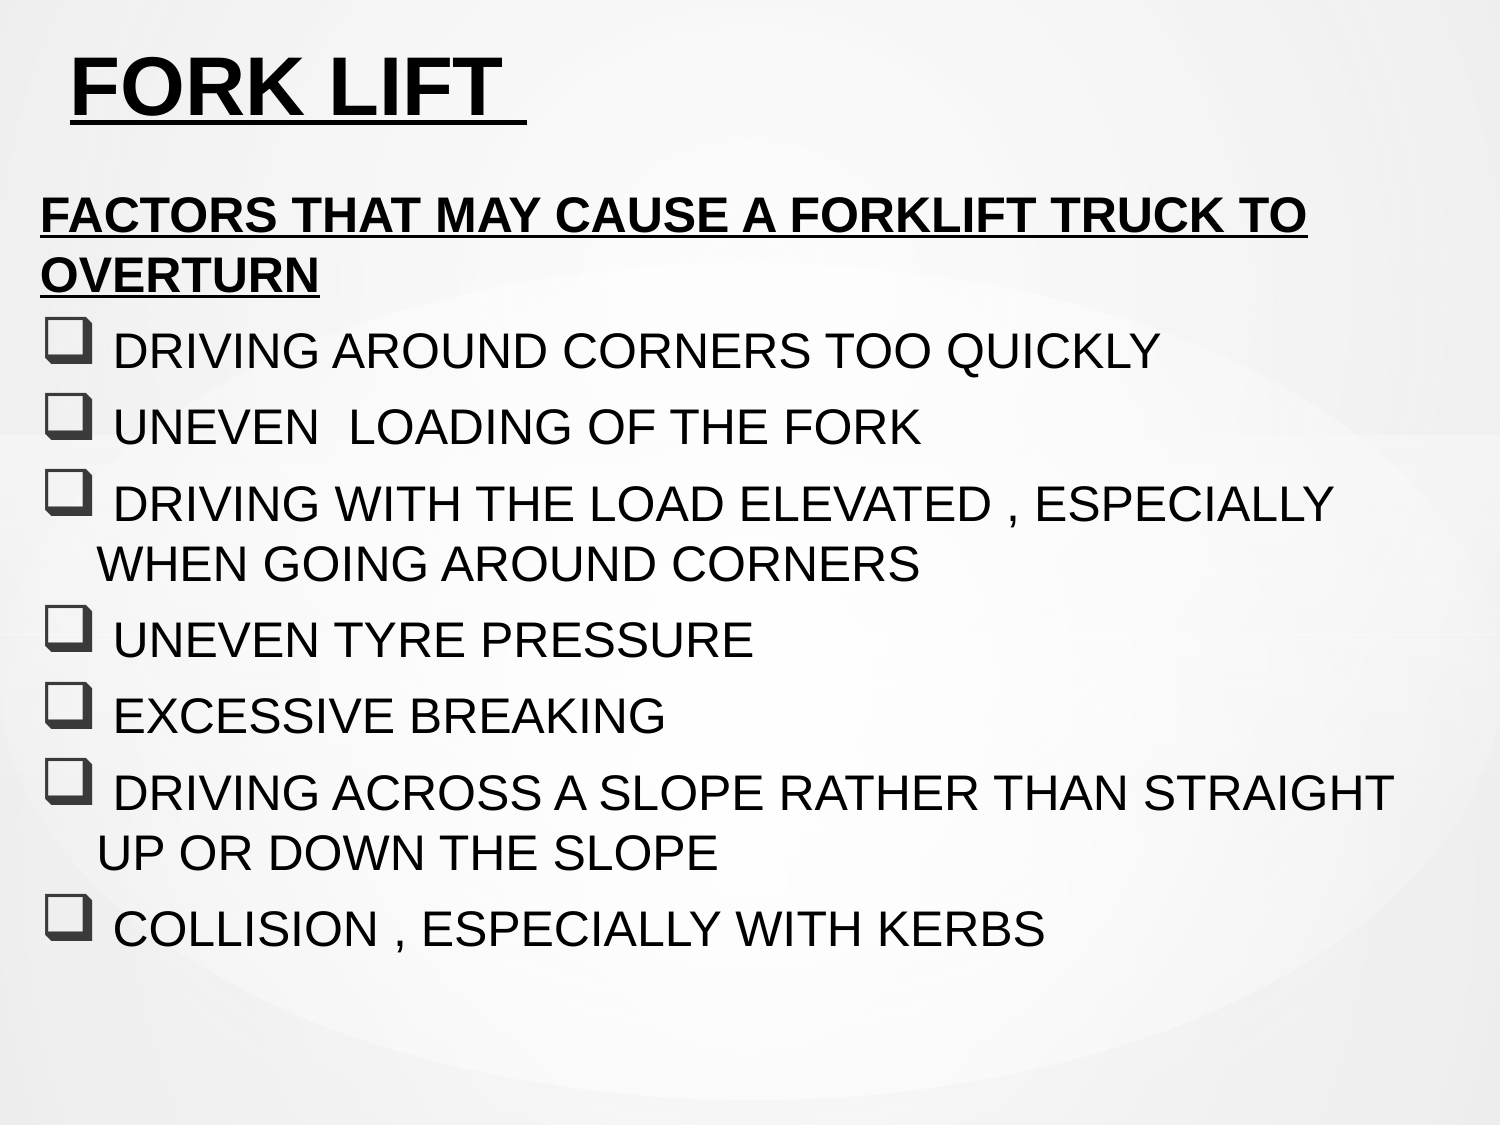

# FORK LIFT
FACTORS THAT MAY CAUSE A FORKLIFT TRUCK TO OVERTURN
 DRIVING AROUND CORNERS TOO QUICKLY
 UNEVEN  LOADING OF THE FORK
 DRIVING WITH THE LOAD ELEVATED , ESPECIALLY WHEN GOING AROUND CORNERS
 UNEVEN TYRE PRESSURE
 EXCESSIVE BREAKING
 DRIVING ACROSS A SLOPE RATHER THAN STRAIGHT UP OR DOWN THE SLOPE
 COLLISION , ESPECIALLY WITH KERBS